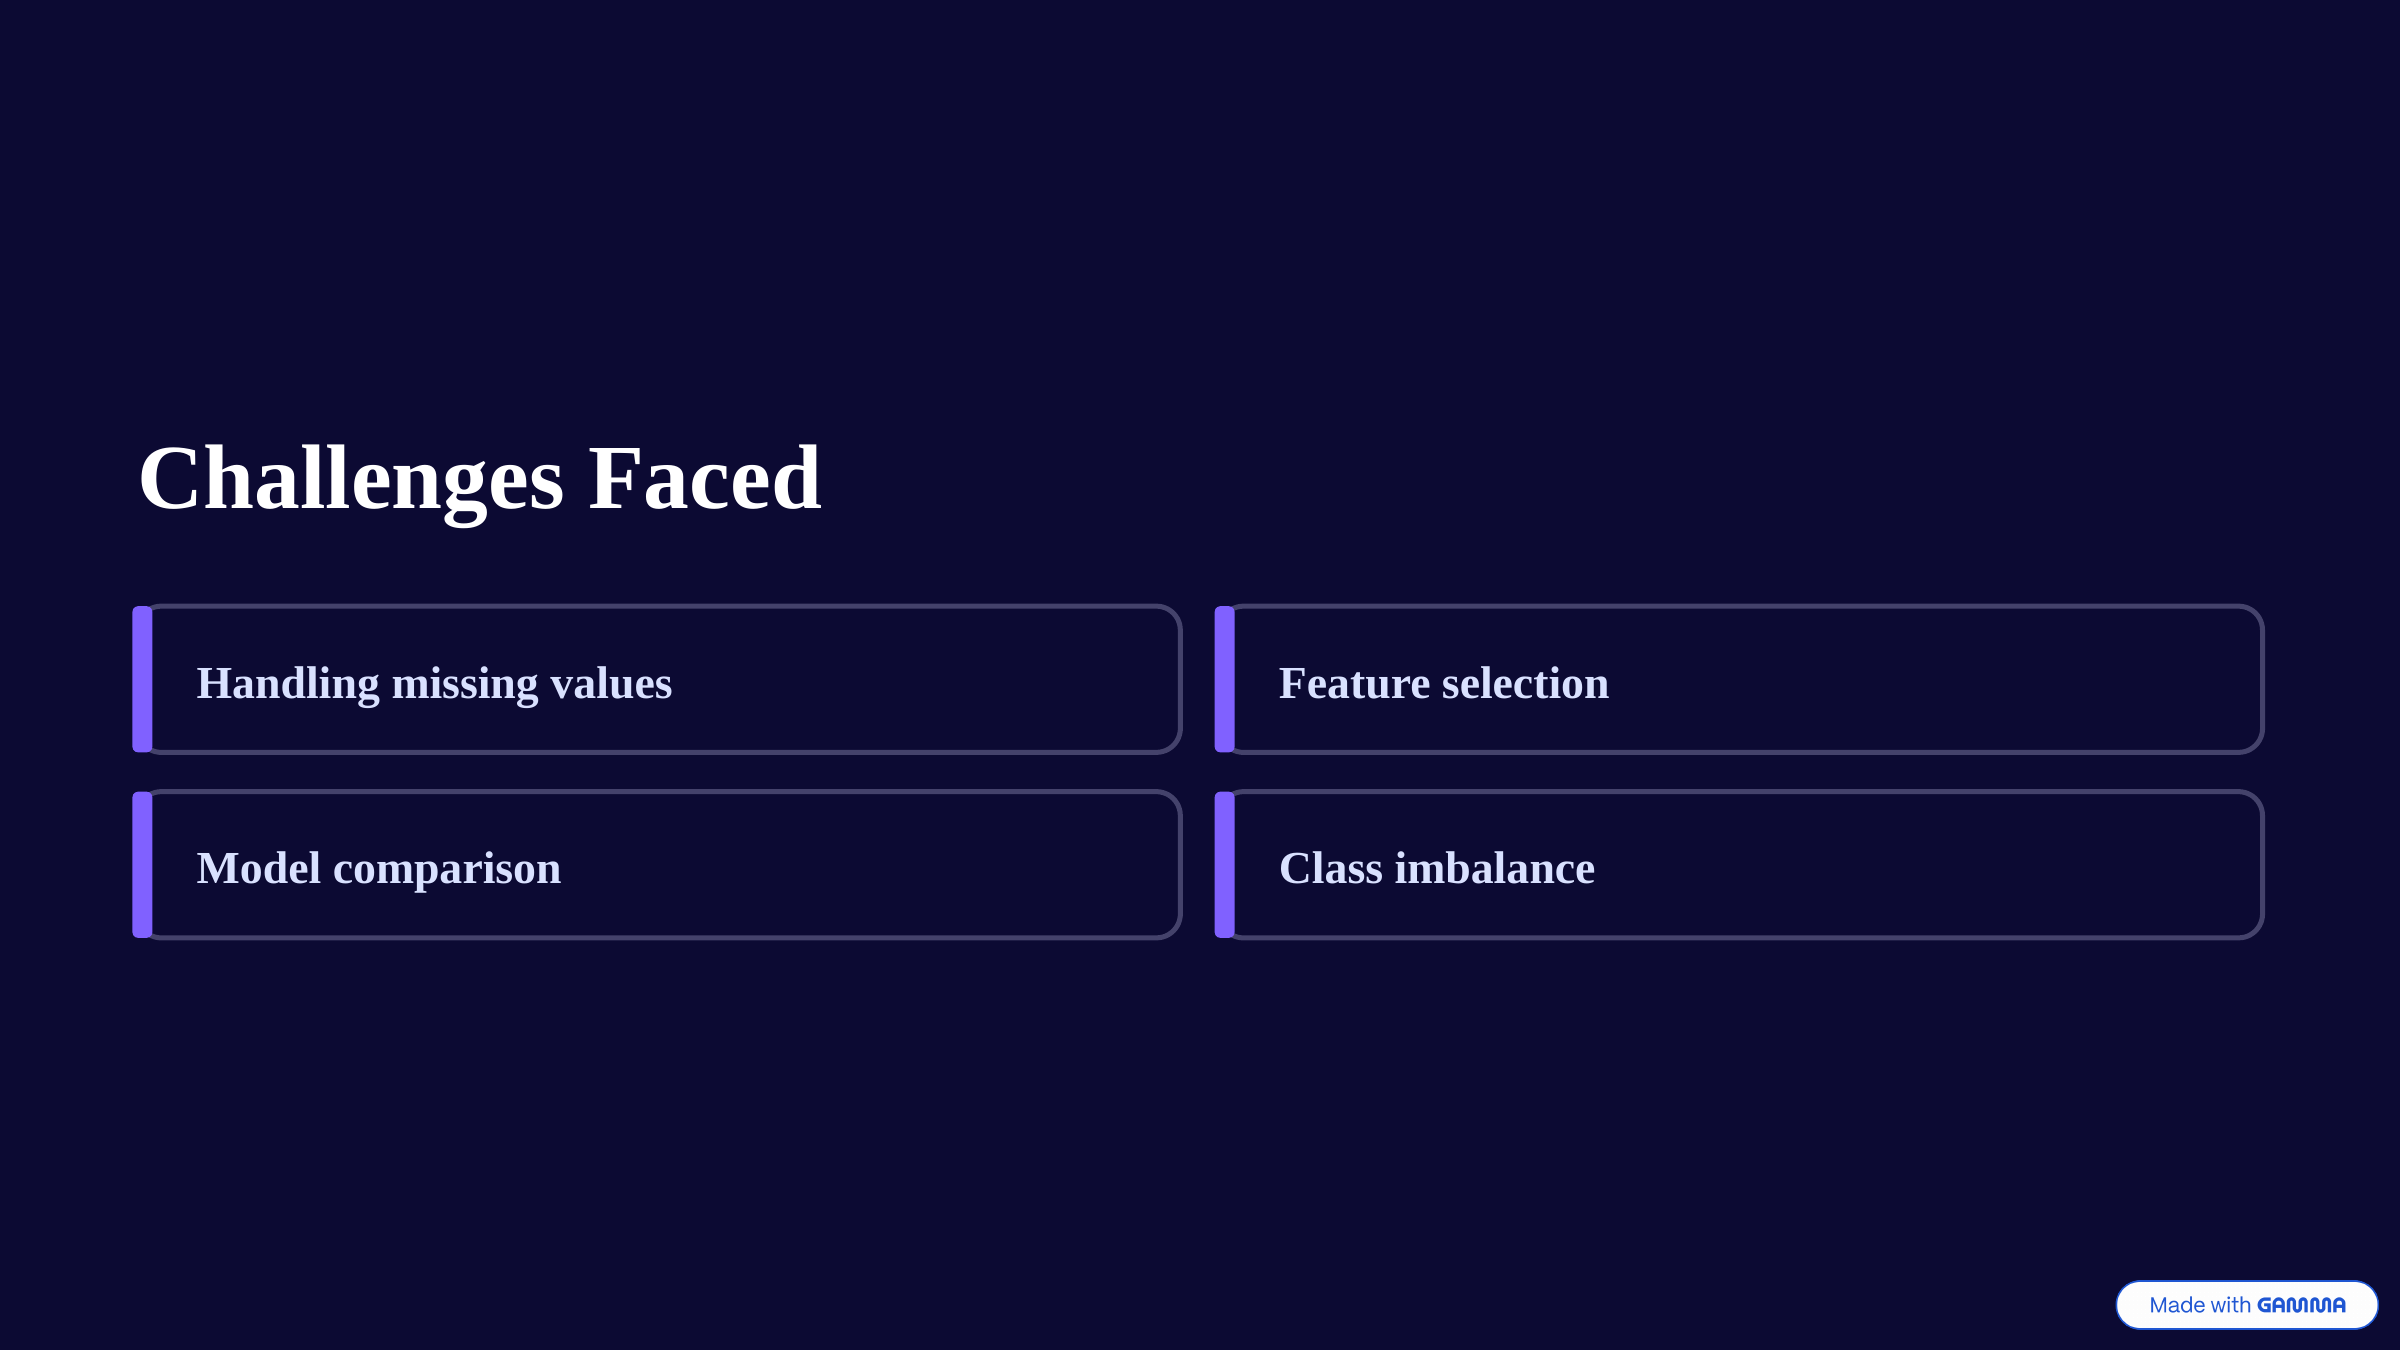

Challenges Faced

Handling missing values
Feature selection

Model comparison
Class imbalance